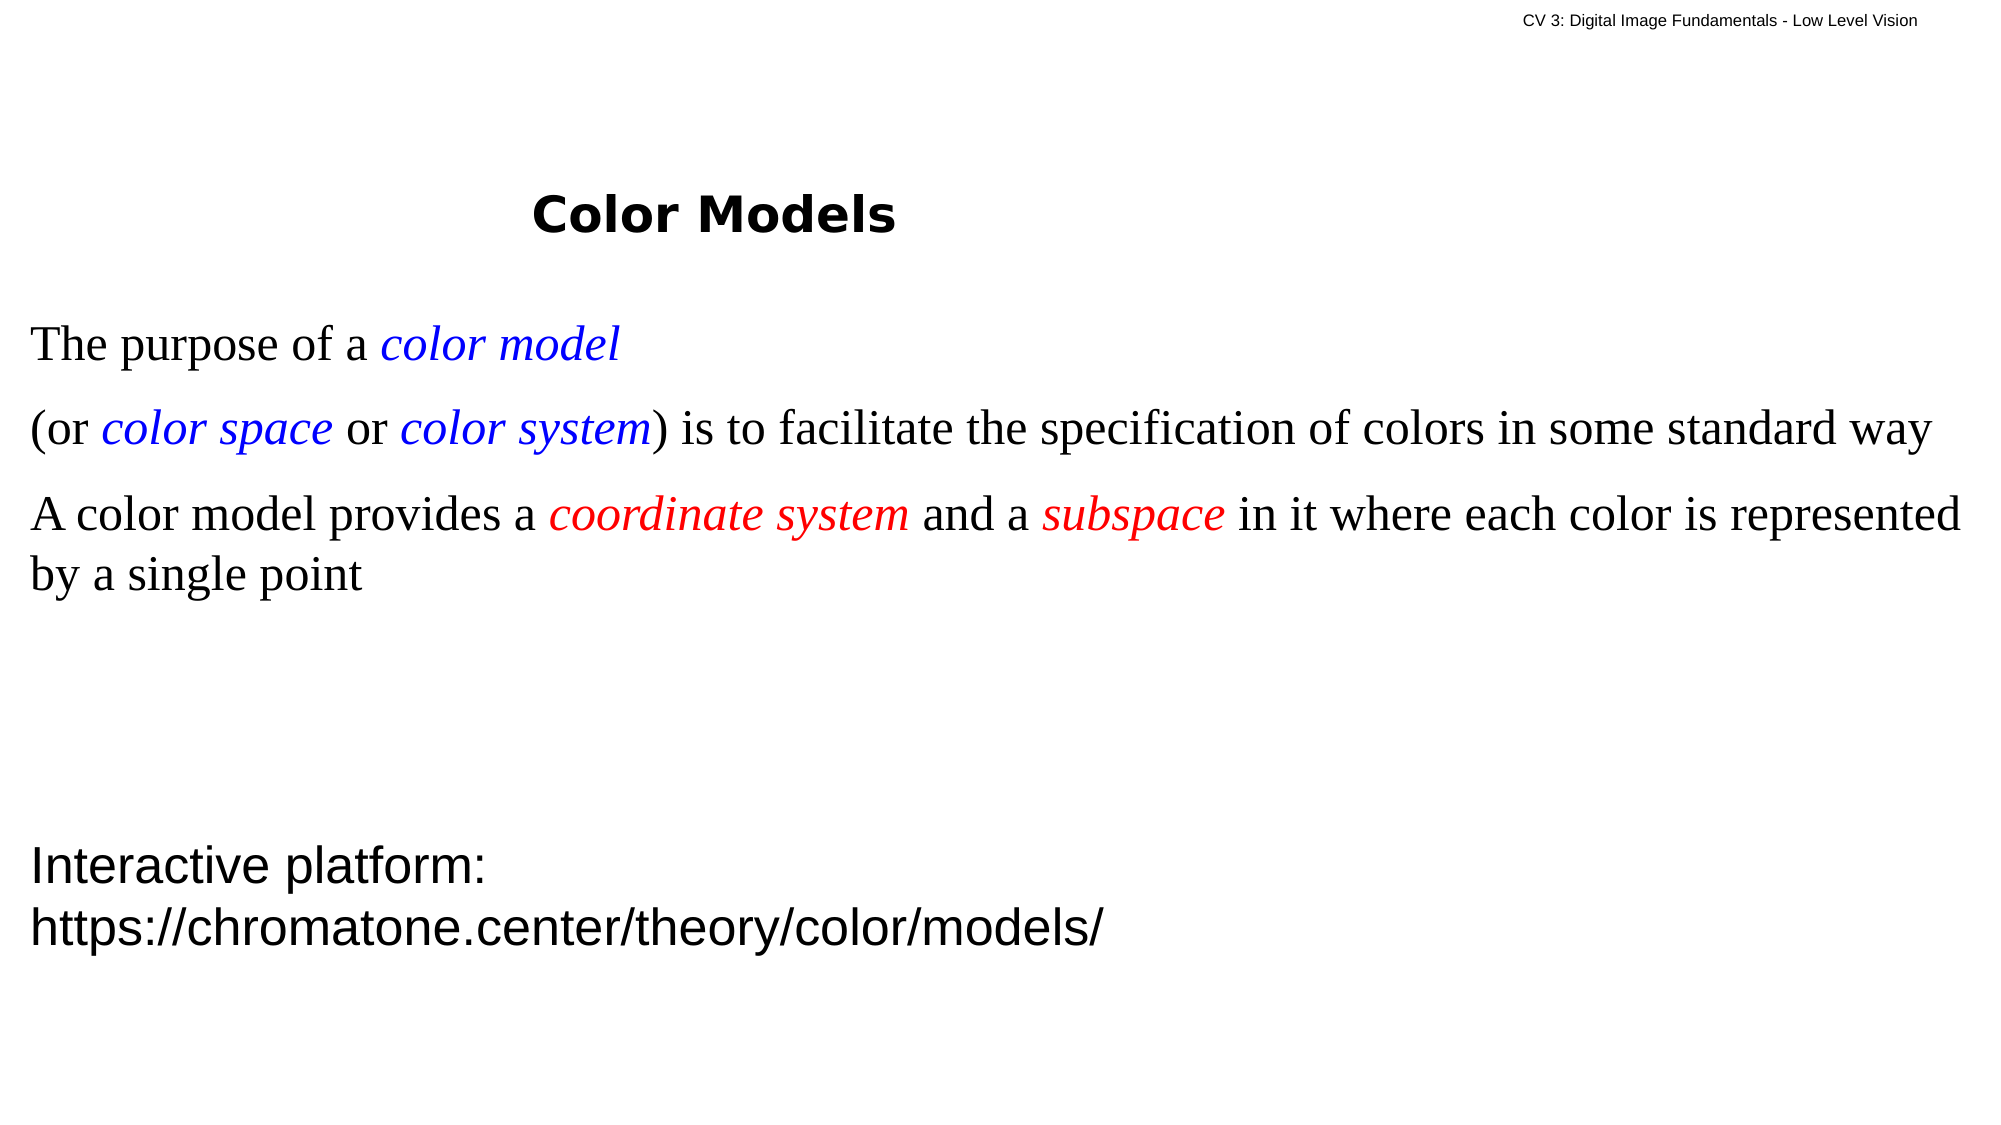

Color Models
The purpose of a color model
(or color space or color system) is to facilitate the specification of colors in some standard way
A color model provides a coordinate system and a subspace in it where each color is represented by a single point
Interactive platform:  https://chromatone.center/theory/color/models/